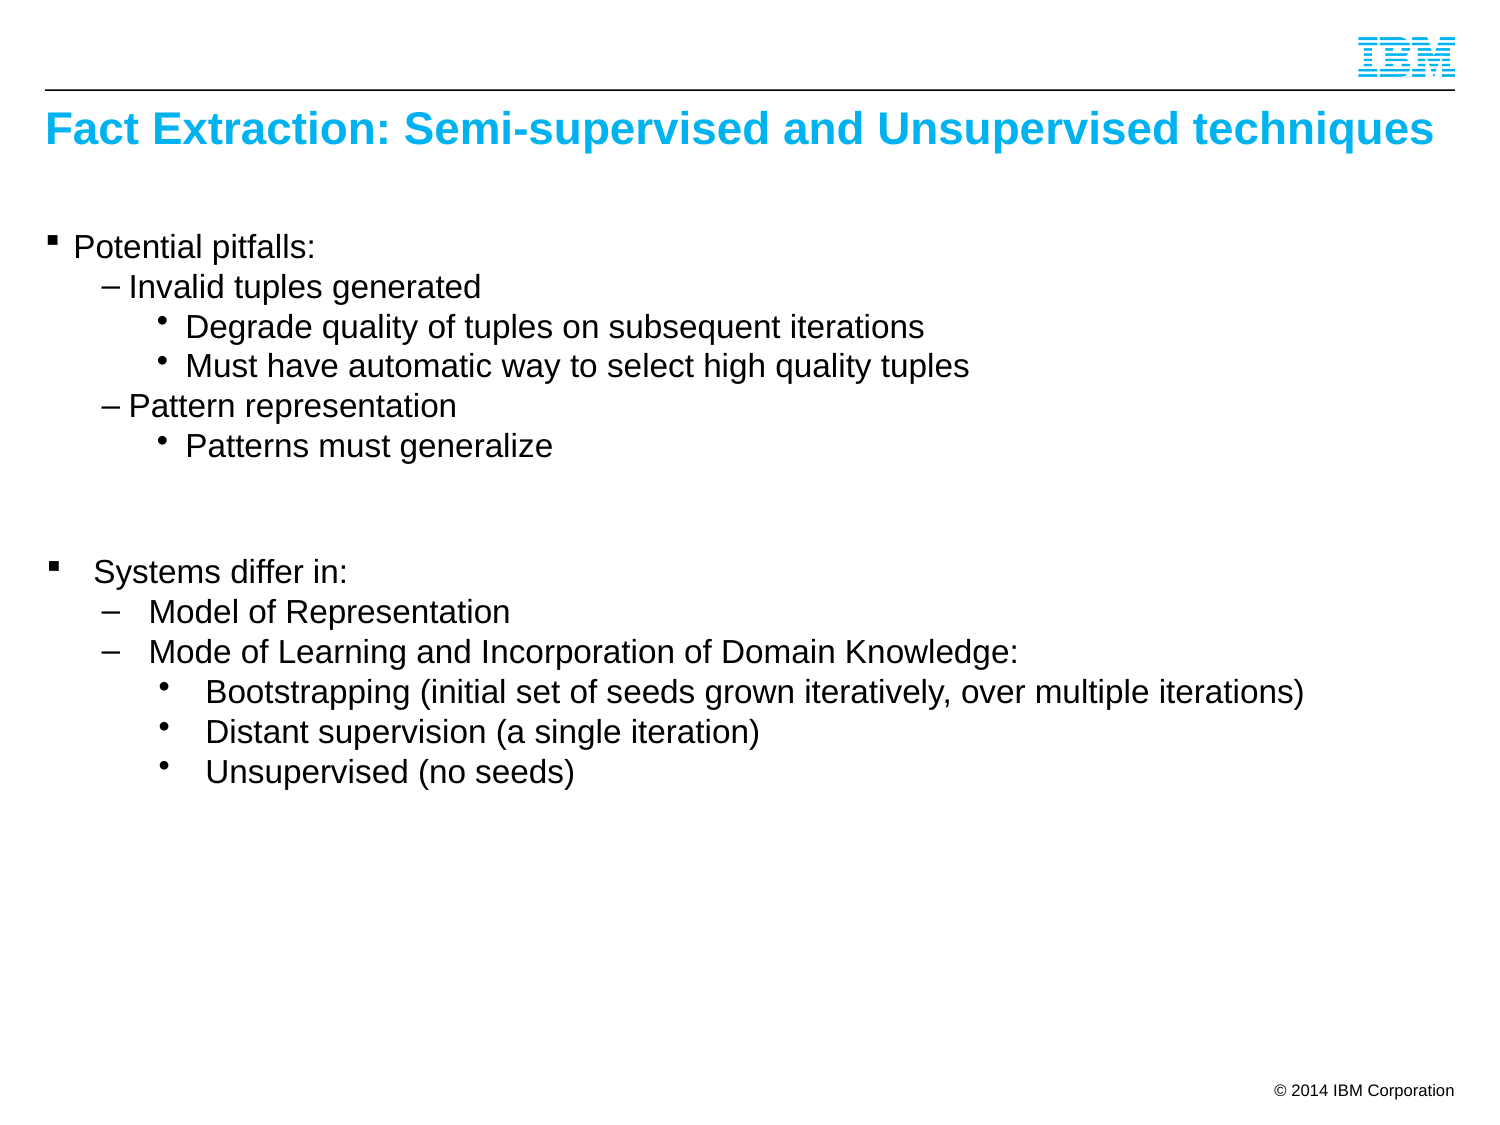

# Fact Extraction: Semi-supervised and Unsupervised techniques
Potential pitfalls:
Invalid tuples generated
Degrade quality of tuples on subsequent iterations
Must have automatic way to select high quality tuples
Pattern representation
Patterns must generalize

Systems differ in:
Model of Representation
Mode of Learning and Incorporation of Domain Knowledge:
Bootstrapping (initial set of seeds grown iteratively, over multiple iterations)
Distant supervision (a single iteration)
Unsupervised (no seeds)